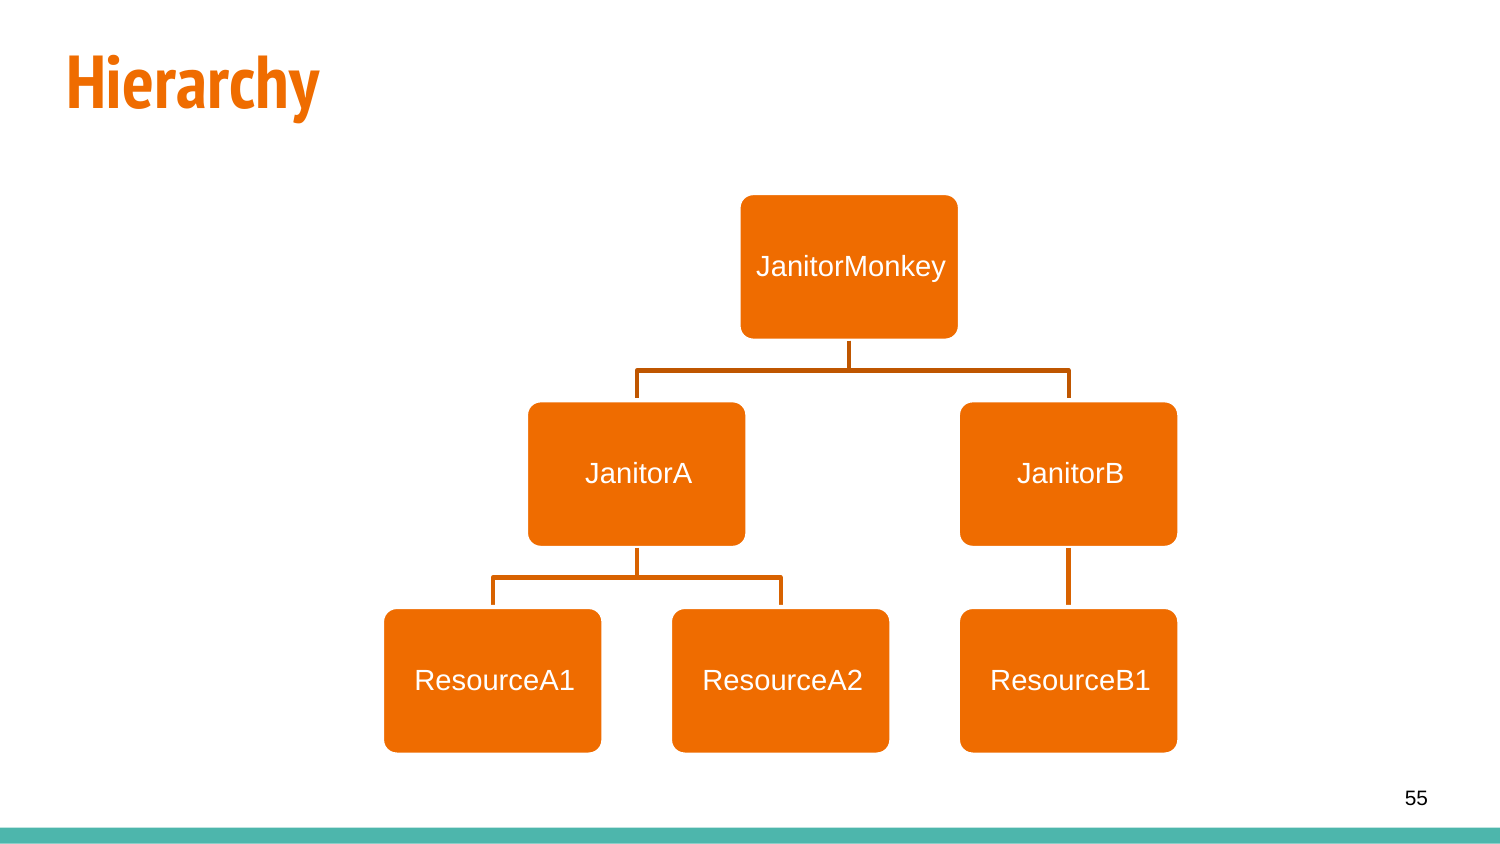

# Hierarchy
JanitorMonkey
JanitorA
ResourceA1
ResourceA2
JanitorB
ResourceB1
55